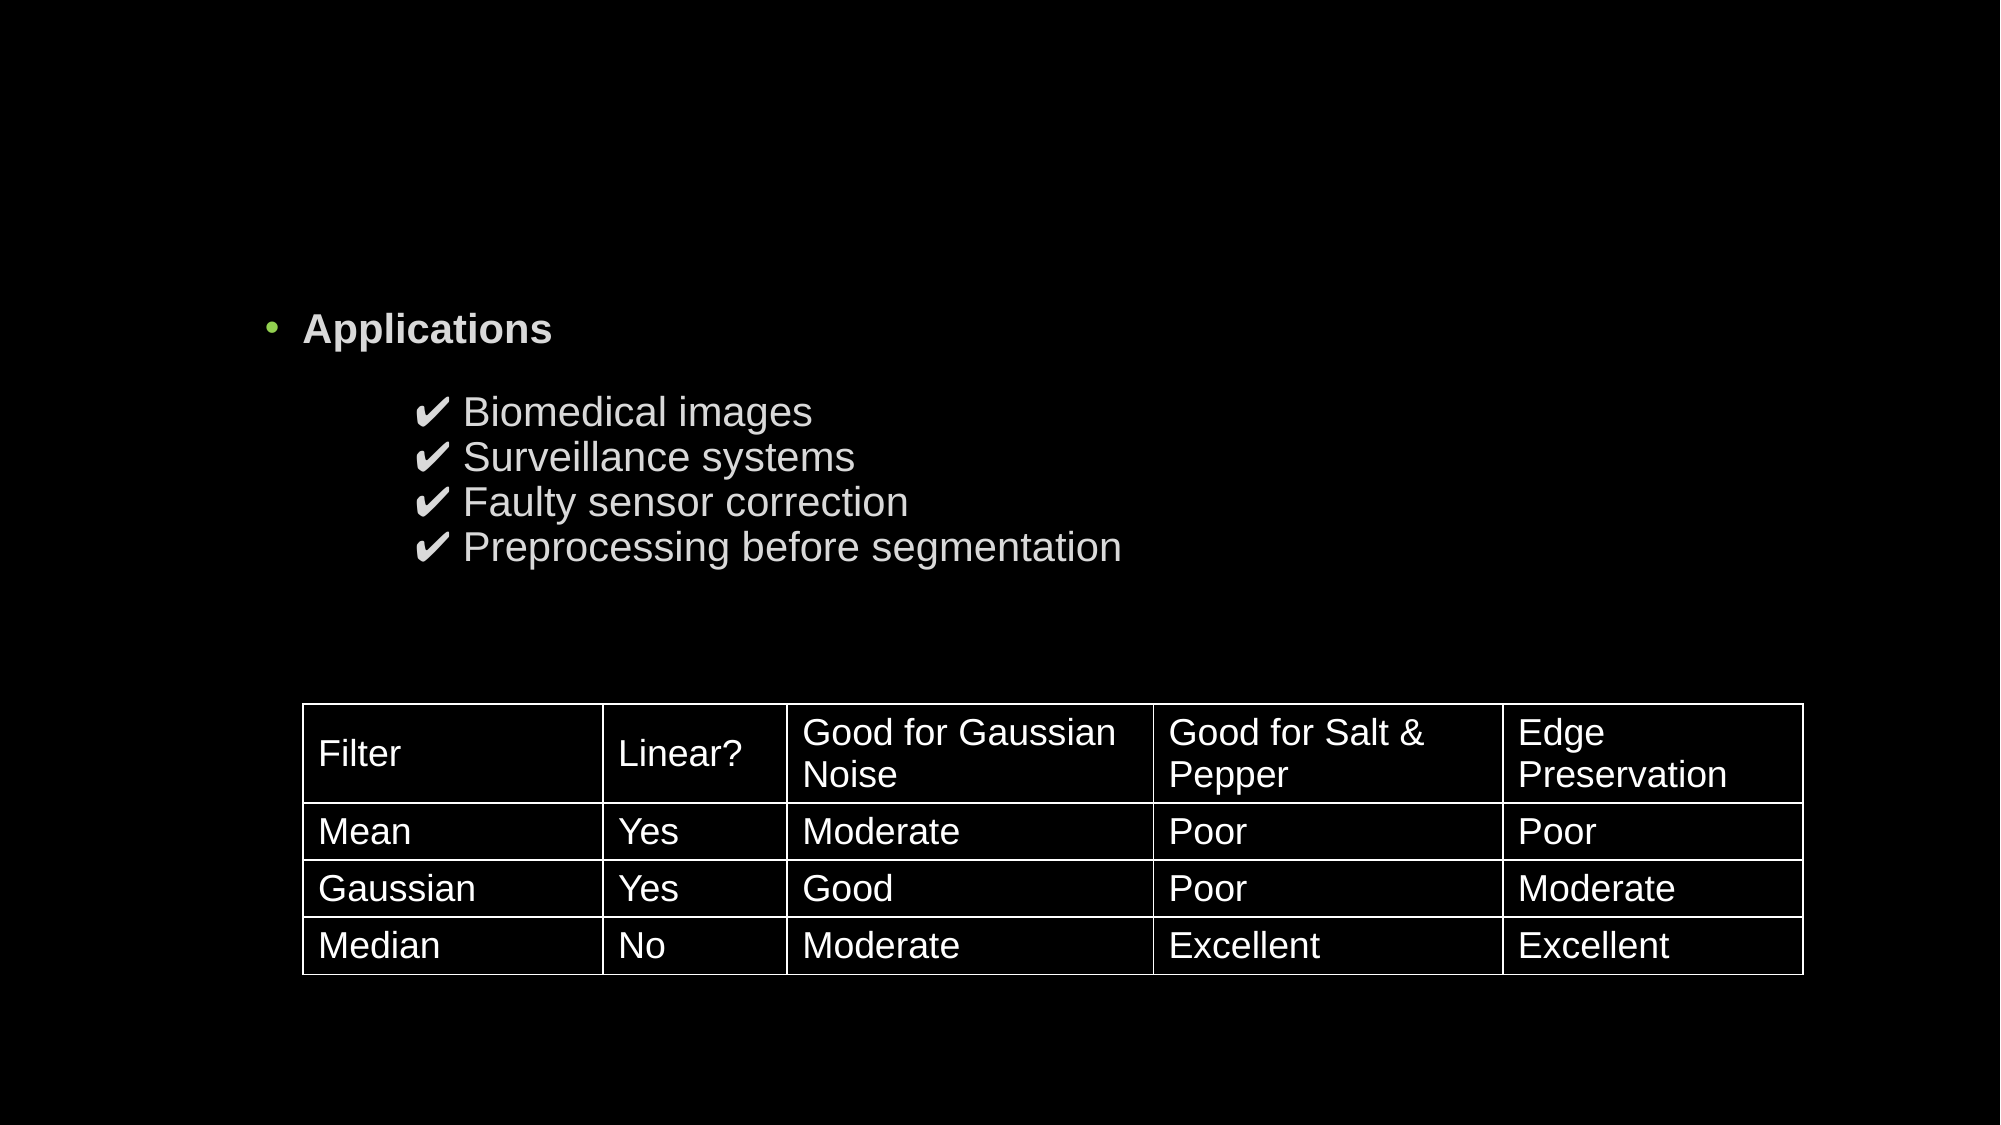

#
Applications
	✔ Biomedical images
	✔ Surveillance systems
	✔ Faulty sensor correction
	✔ Preprocessing before segmentation

| Filter | Linear? | Good for Gaussian Noise | Good for Salt & Pepper | Edge Preservation |
| --- | --- | --- | --- | --- |
| Mean | Yes | Moderate | Poor | Poor |
| Gaussian | Yes | Good | Poor | Moderate |
| Median | No | Moderate | Excellent | Excellent |